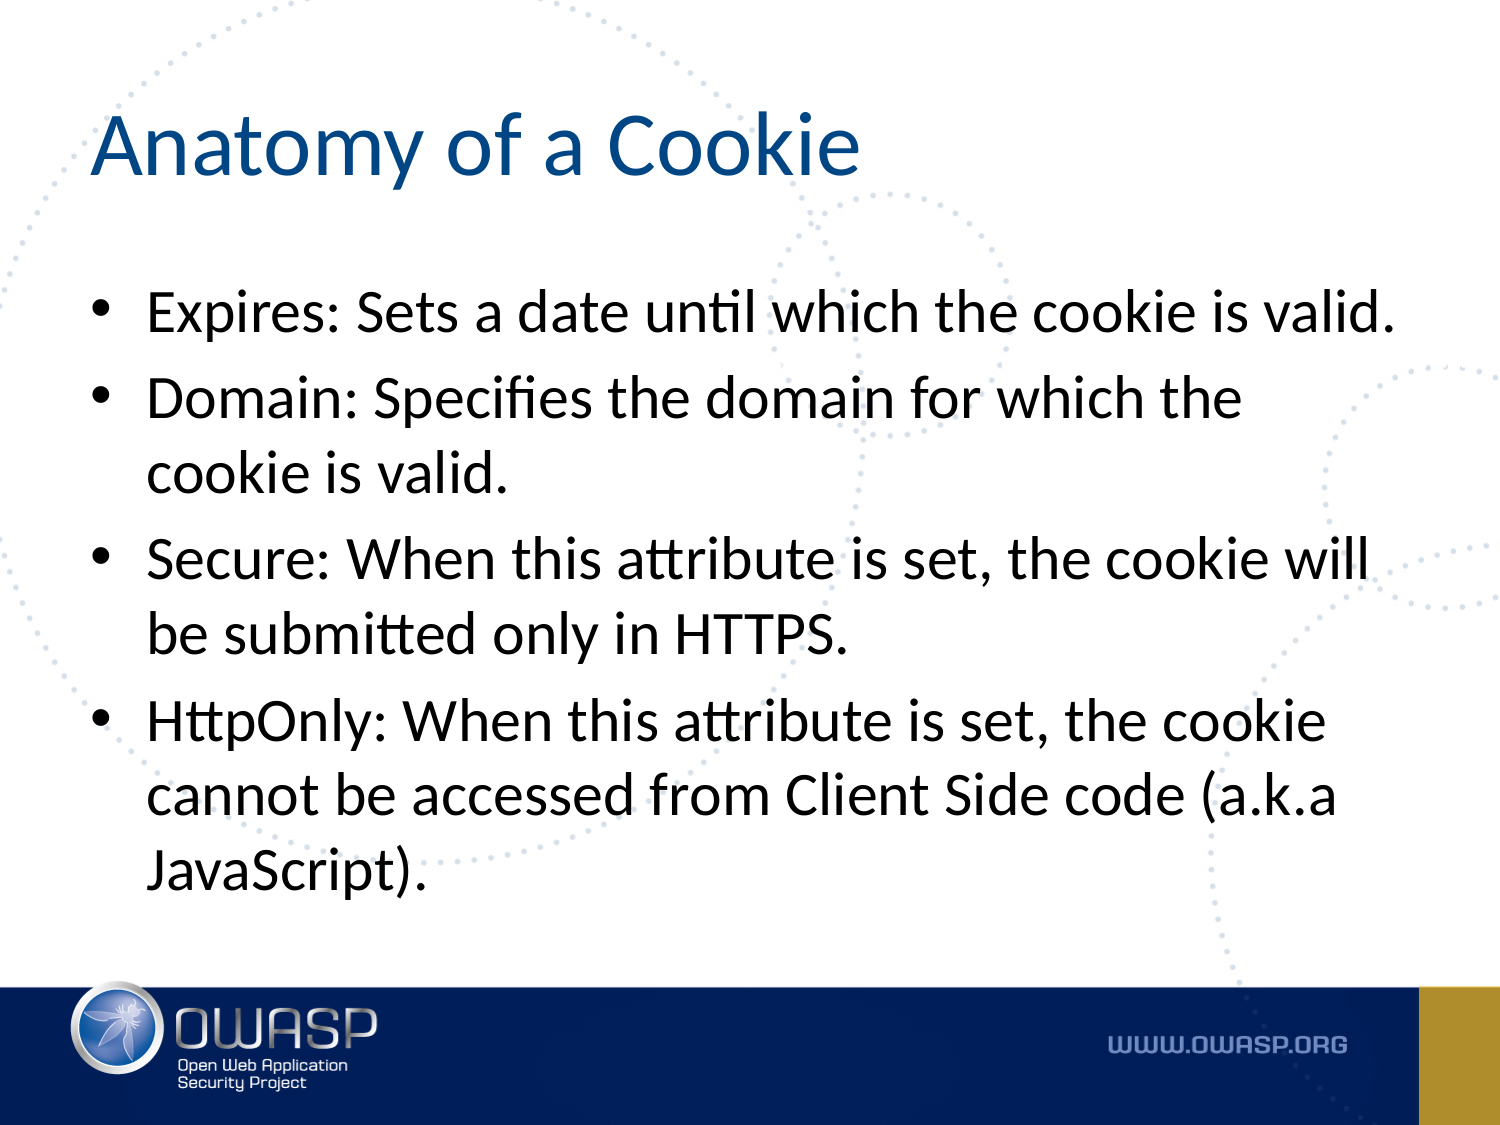

# Anatomy of a Cookie
Expires: Sets a date until which the cookie is valid.
Domain: Specifies the domain for which the cookie is valid.
Secure: When this attribute is set, the cookie will be submitted only in HTTPS.
HttpOnly: When this attribute is set, the cookie cannot be accessed from Client Side code (a.k.a JavaScript).